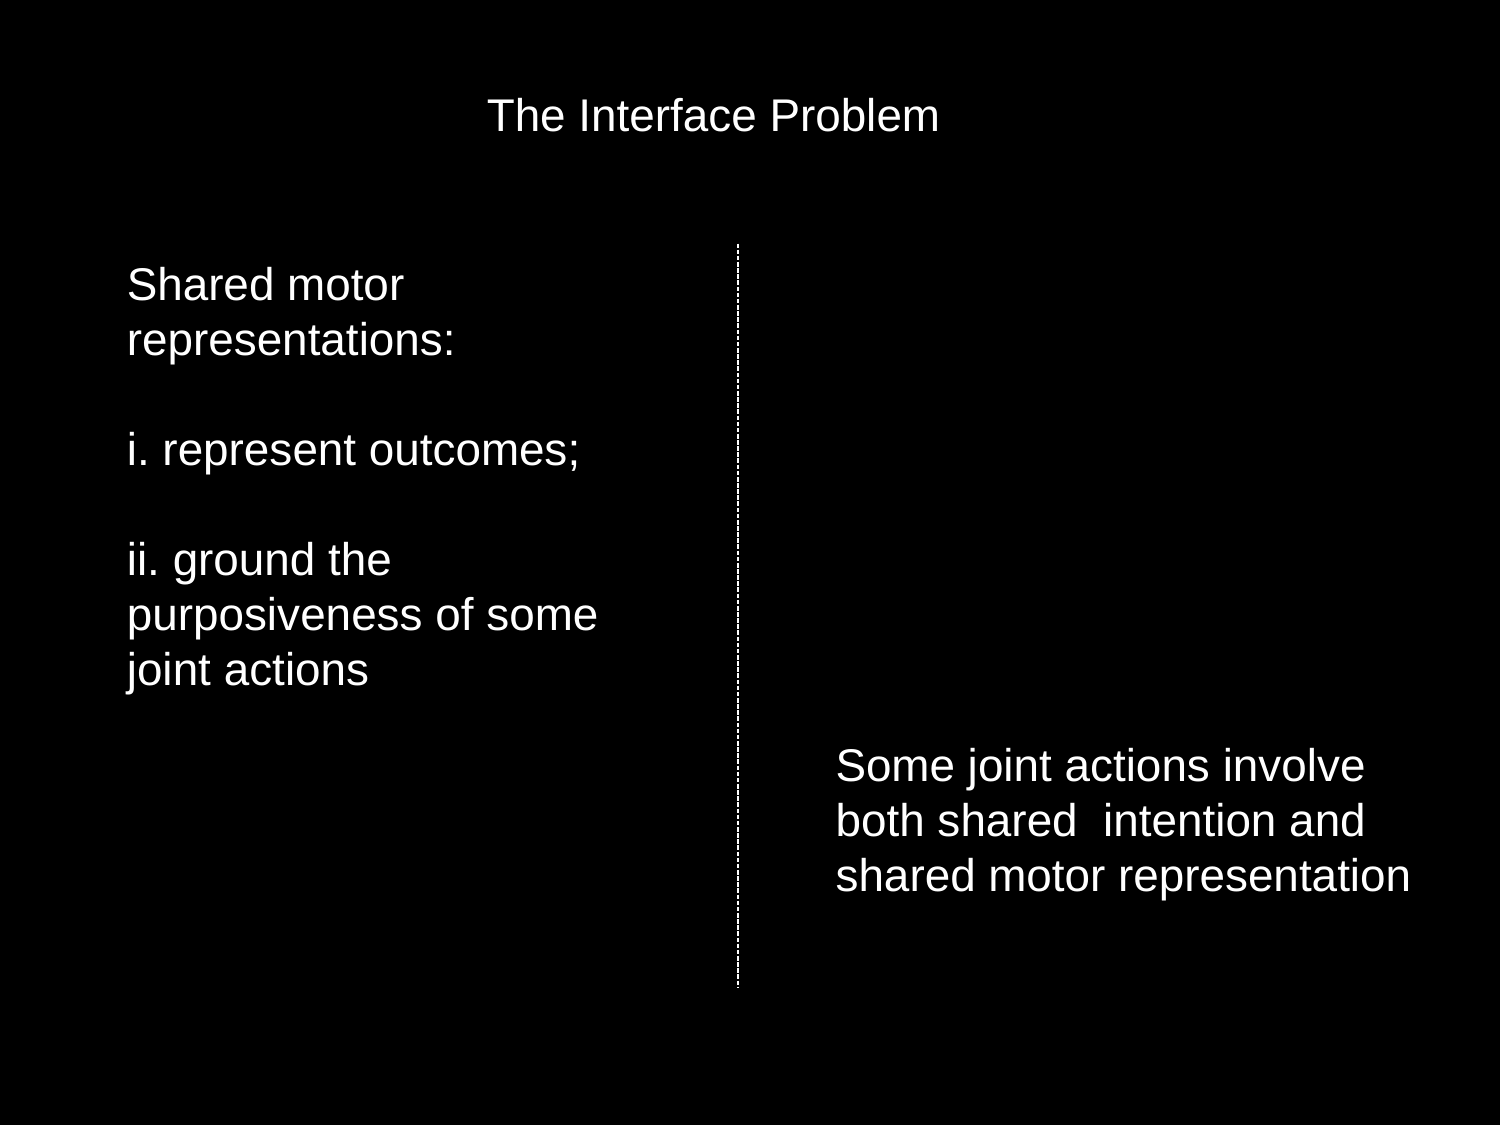

The Interface Problem:

Shared motor representations:

i. represent outcomes;

ii. ground the purposiveness of some
joint actions

Some joint actions involve both shared  intention and shared motor representation